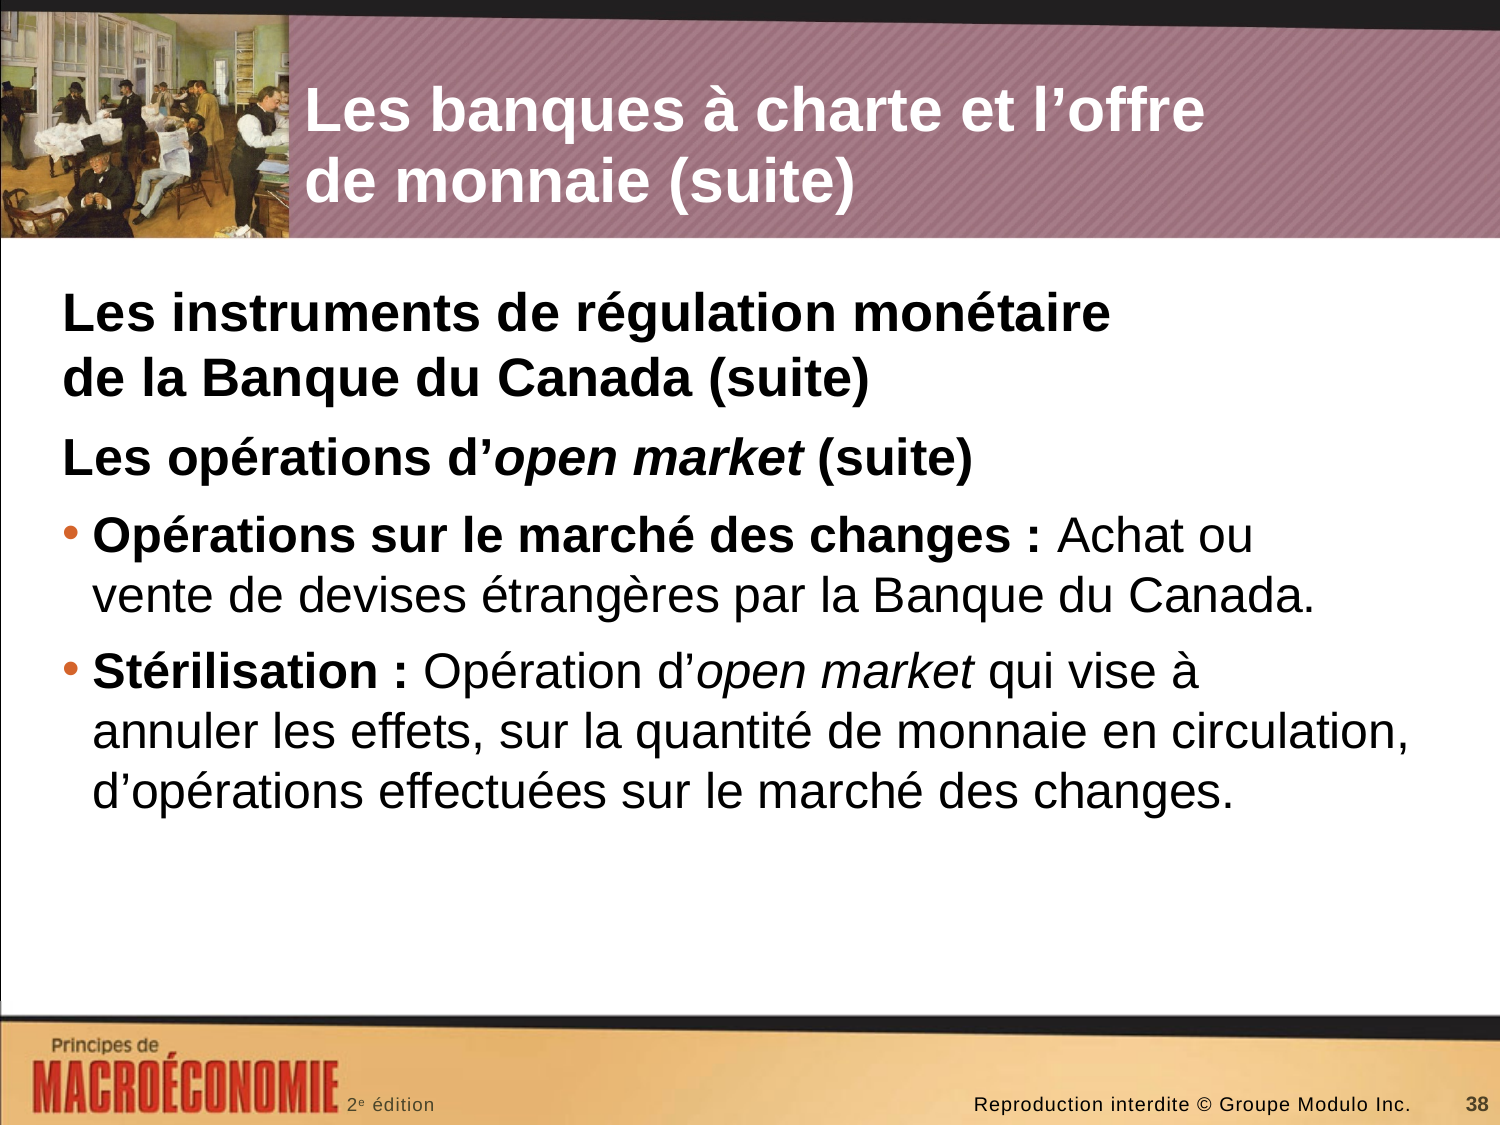

# Les banques à charte et l’offre de monnaie (suite)
Les instruments de régulation monétaire                   de la Banque du Canada (suite)
Les opérations d’open market (suite)
Opérations sur le marché des changes : Achat ou     vente de devises étrangères par la Banque du Canada.
Stérilisation : Opération d’open market qui vise à       annuler les effets, sur la quantité de monnaie en circulation, d’opérations effectuées sur le marché des changes.
38